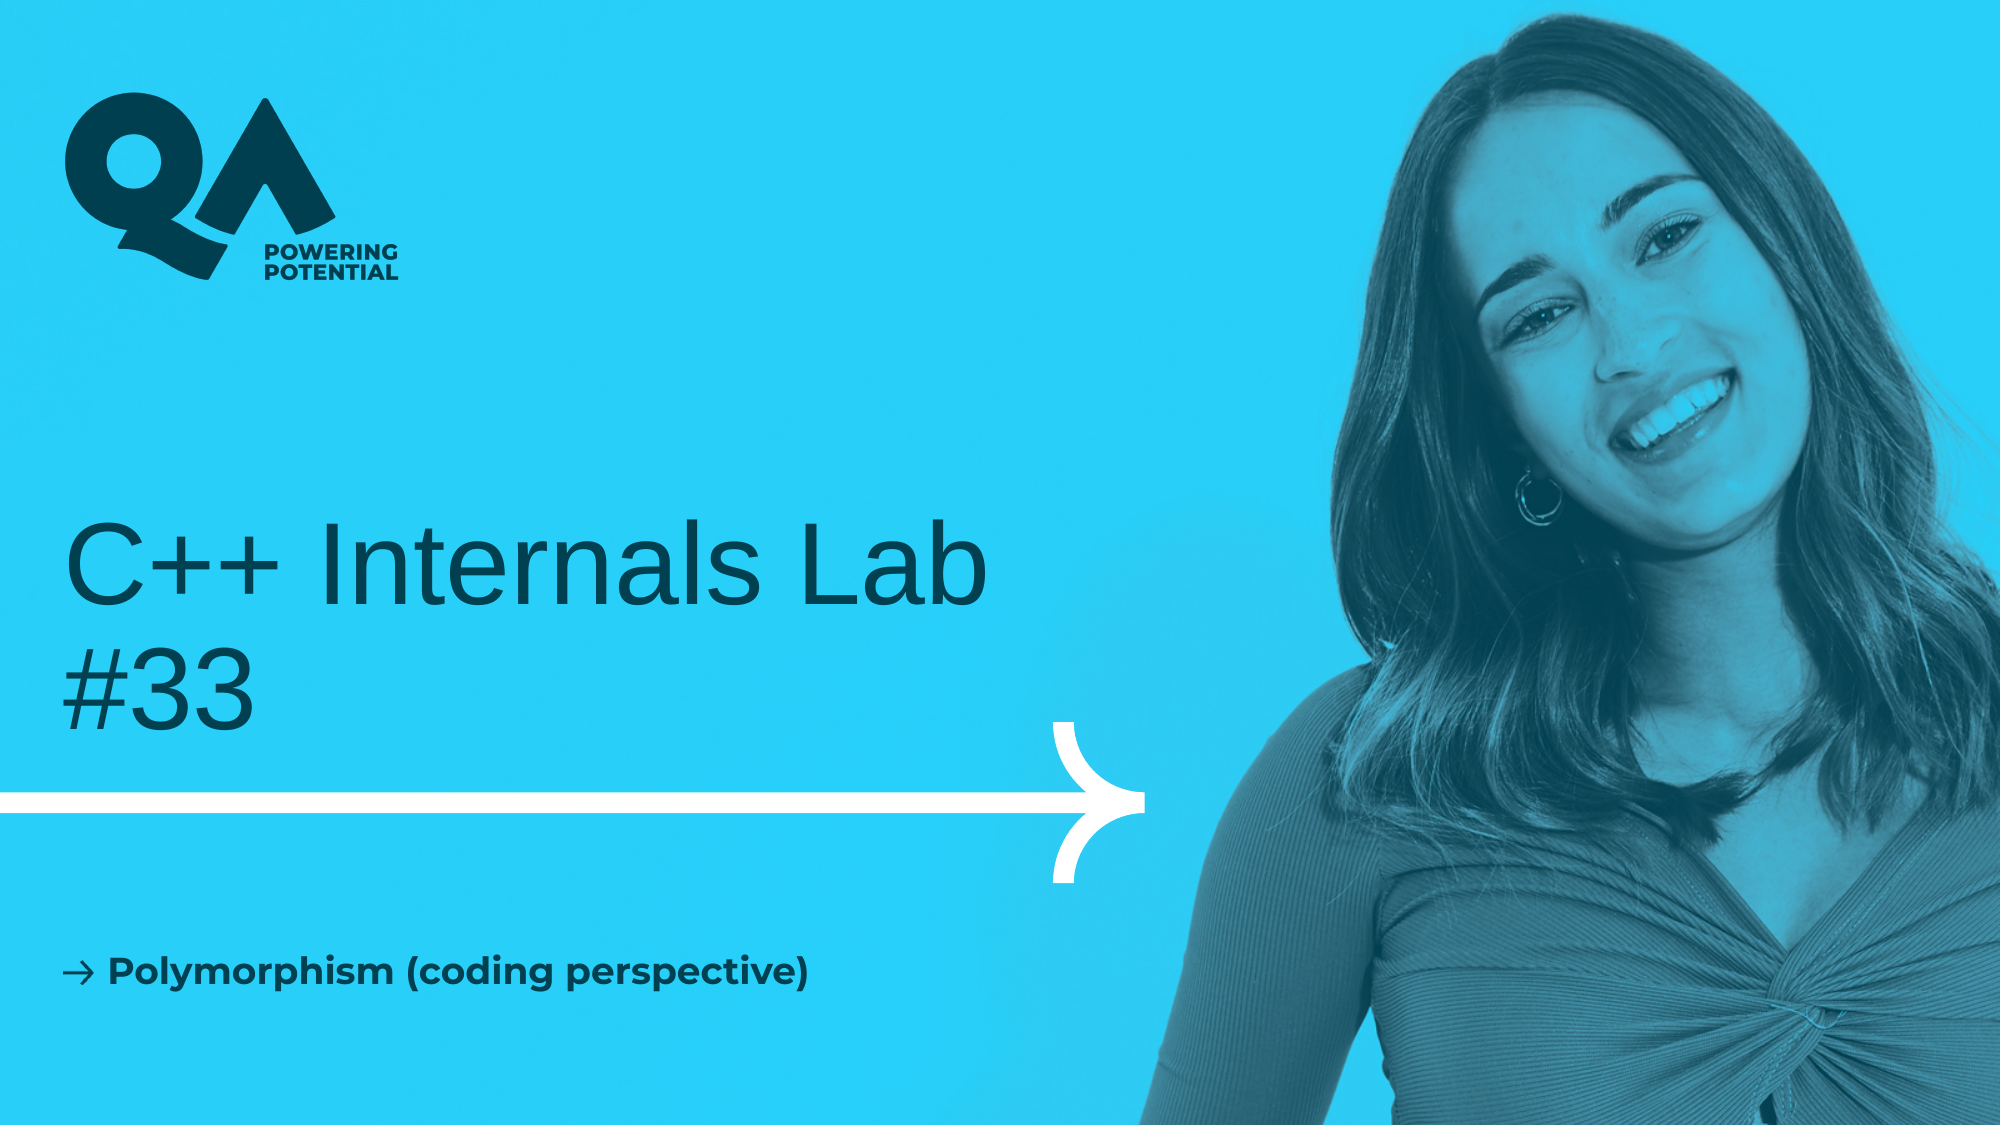

# C++ Internals Lab #33
Polymorphism (coding perspective)